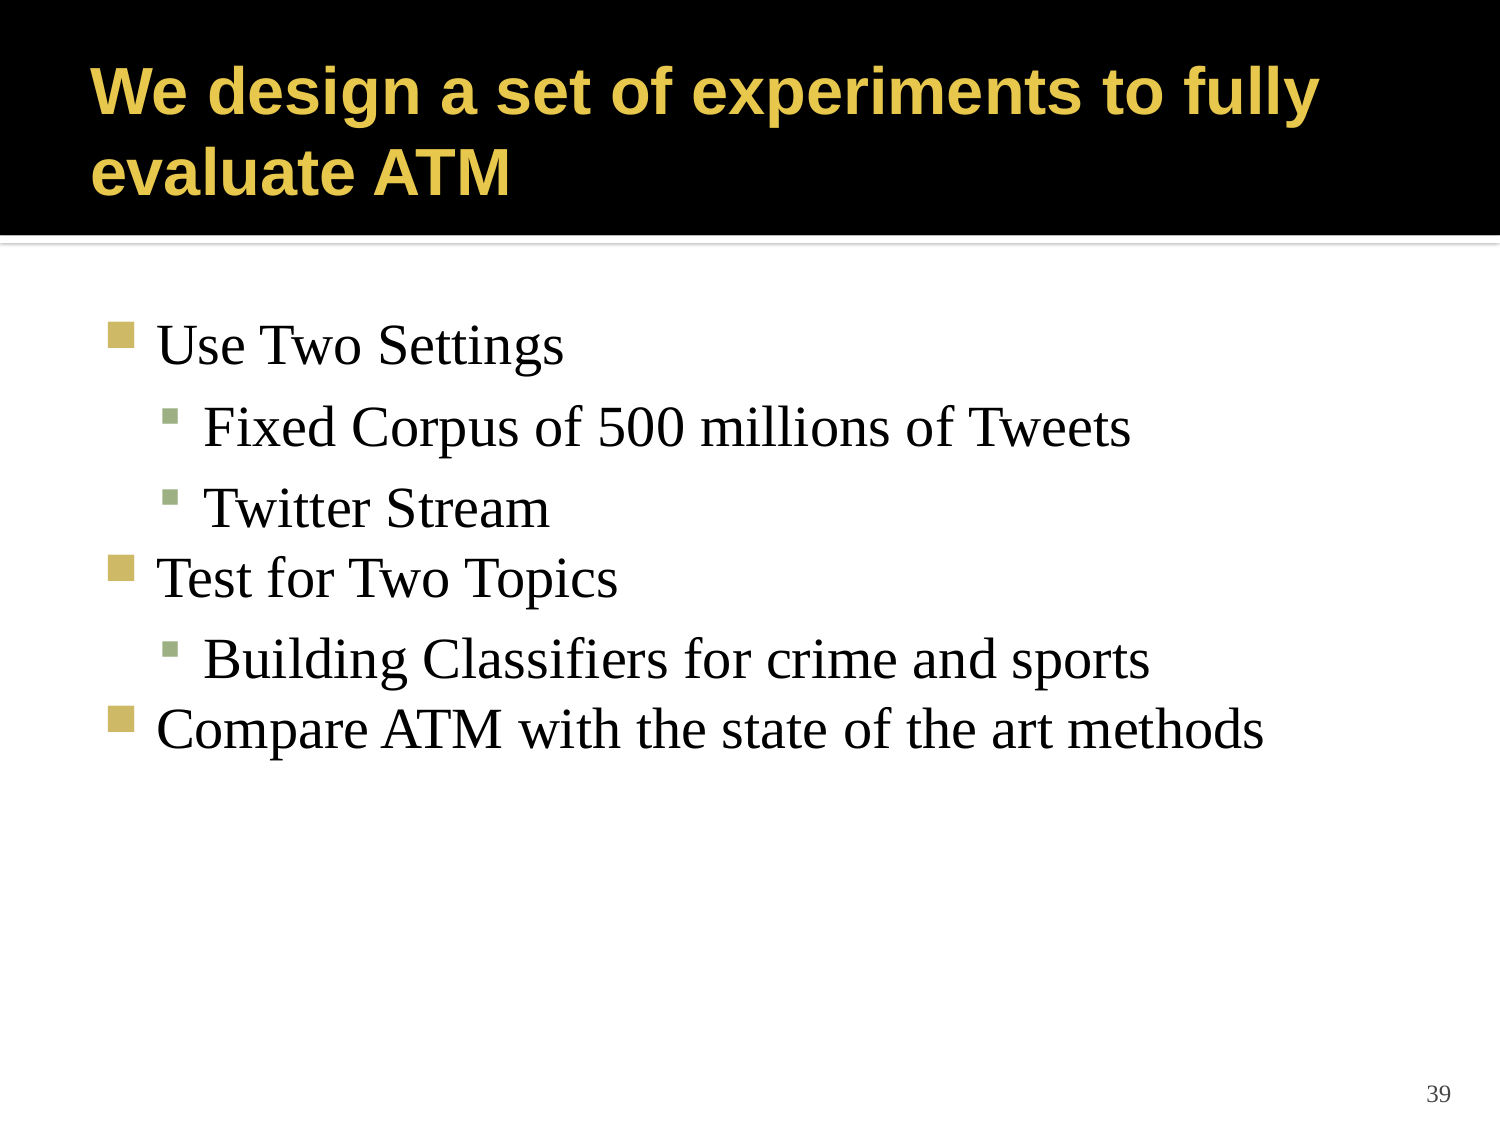

# We design a set of experiments to fully evaluate ATM
Use Two Settings
Fixed Corpus of 500 millions of Tweets
Twitter Stream
Test for Two Topics
Building Classifiers for crime and sports
Compare ATM with the state of the art methods
39